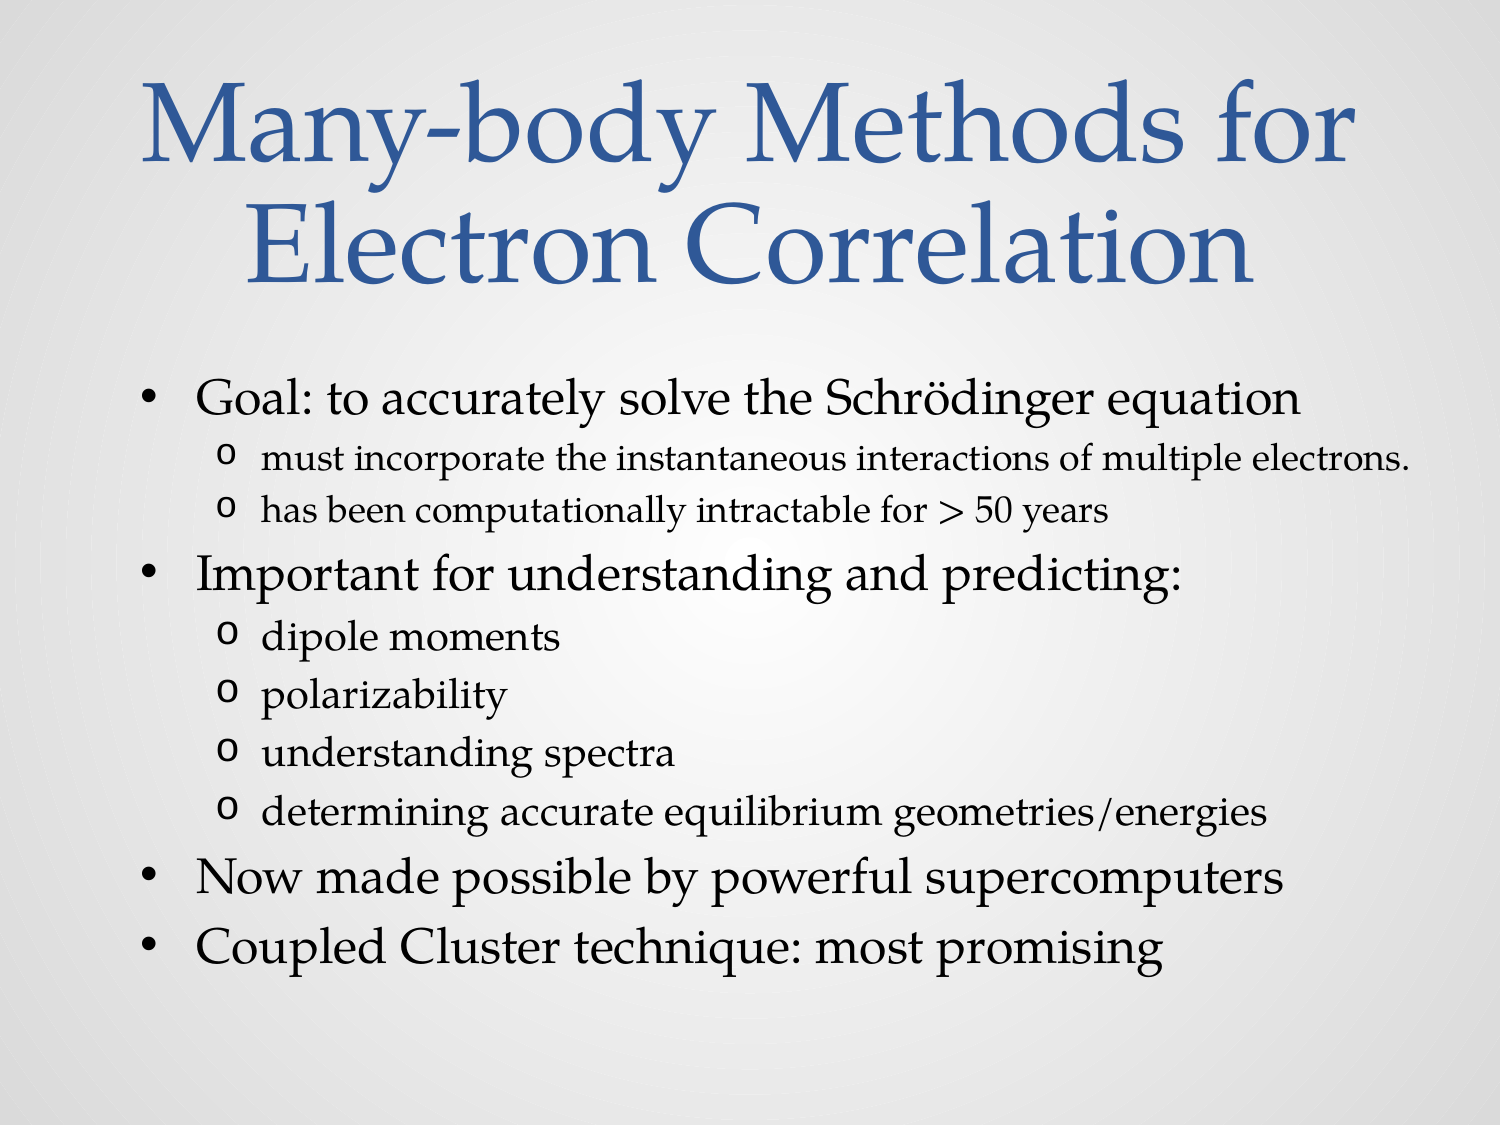

# Many-body Methods for Electron Correlation
Goal: to accurately solve the Schrödinger equation
must incorporate the instantaneous interactions of multiple electrons.
has been computationally intractable for > 50 years
Important for understanding and predicting:
dipole moments
polarizability
understanding spectra
determining accurate equilibrium geometries/energies
Now made possible by powerful supercomputers
Coupled Cluster technique: most promising